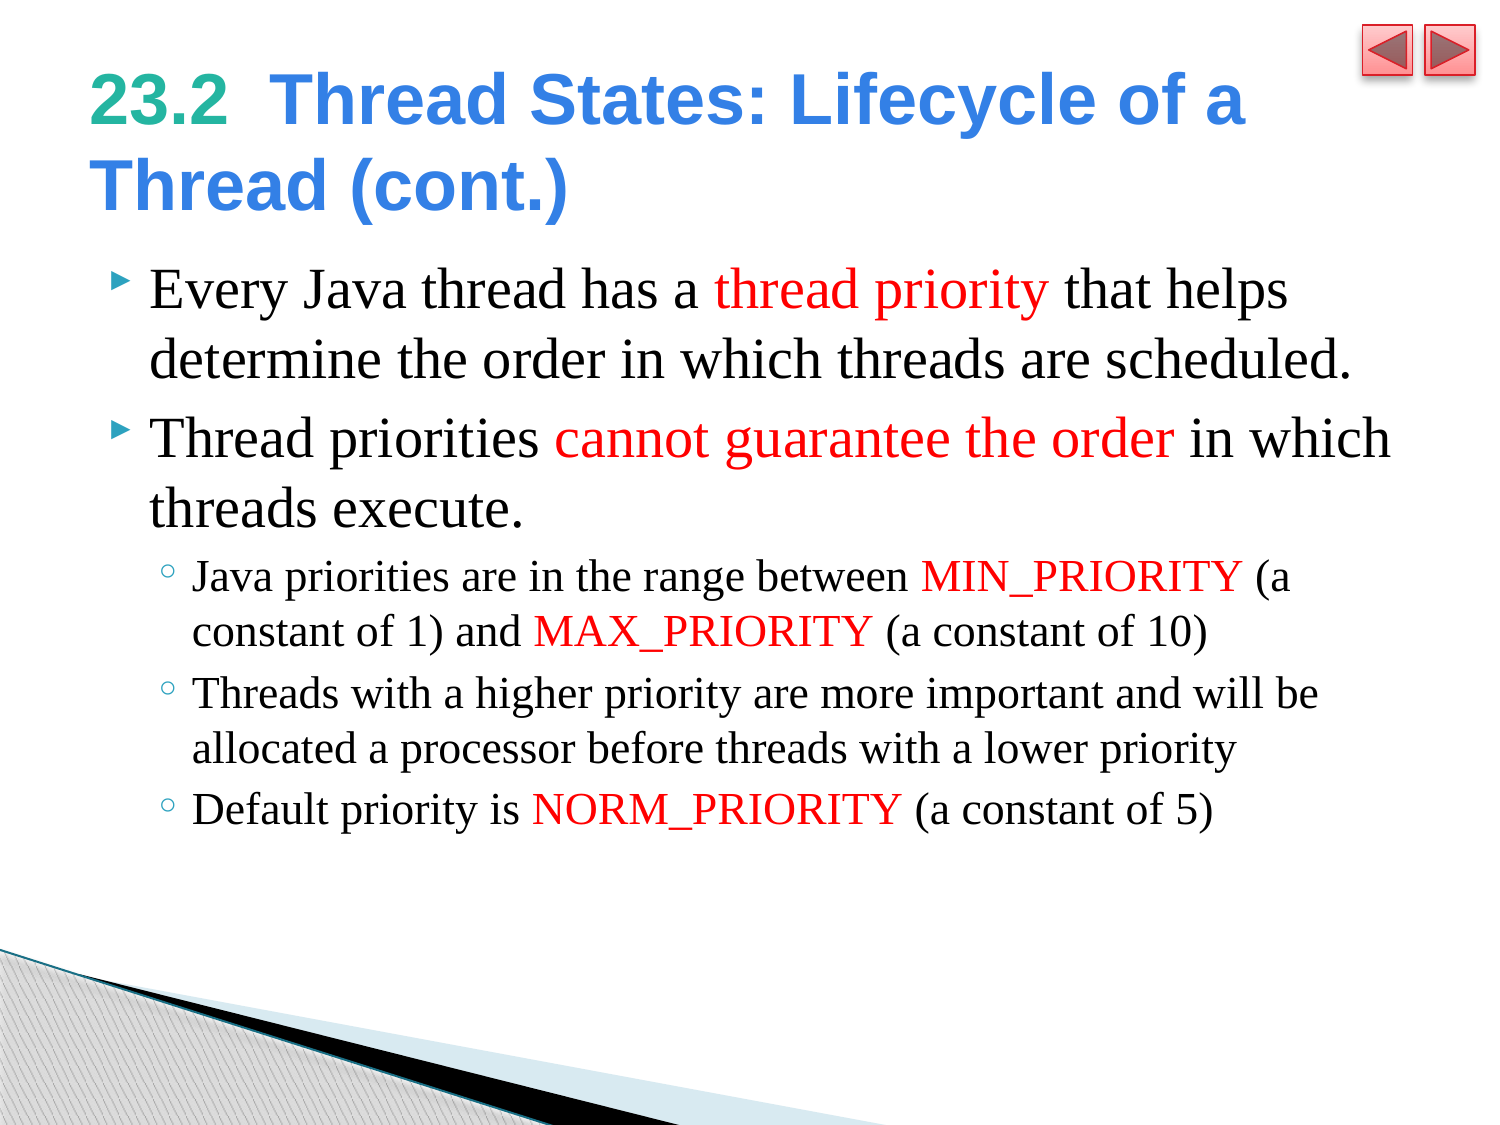

# 23.2  Thread States: Lifecycle of a Thread (cont.)
Every Java thread has a thread priority that helps determine the order in which threads are scheduled.
Thread priorities cannot guarantee the order in which threads execute.
Java priorities are in the range between MIN_PRIORITY (a constant of 1) and MAX_PRIORITY (a constant of 10)
Threads with a higher priority are more important and will be allocated a processor before threads with a lower priority
Default priority is NORM_PRIORITY (a constant of 5)